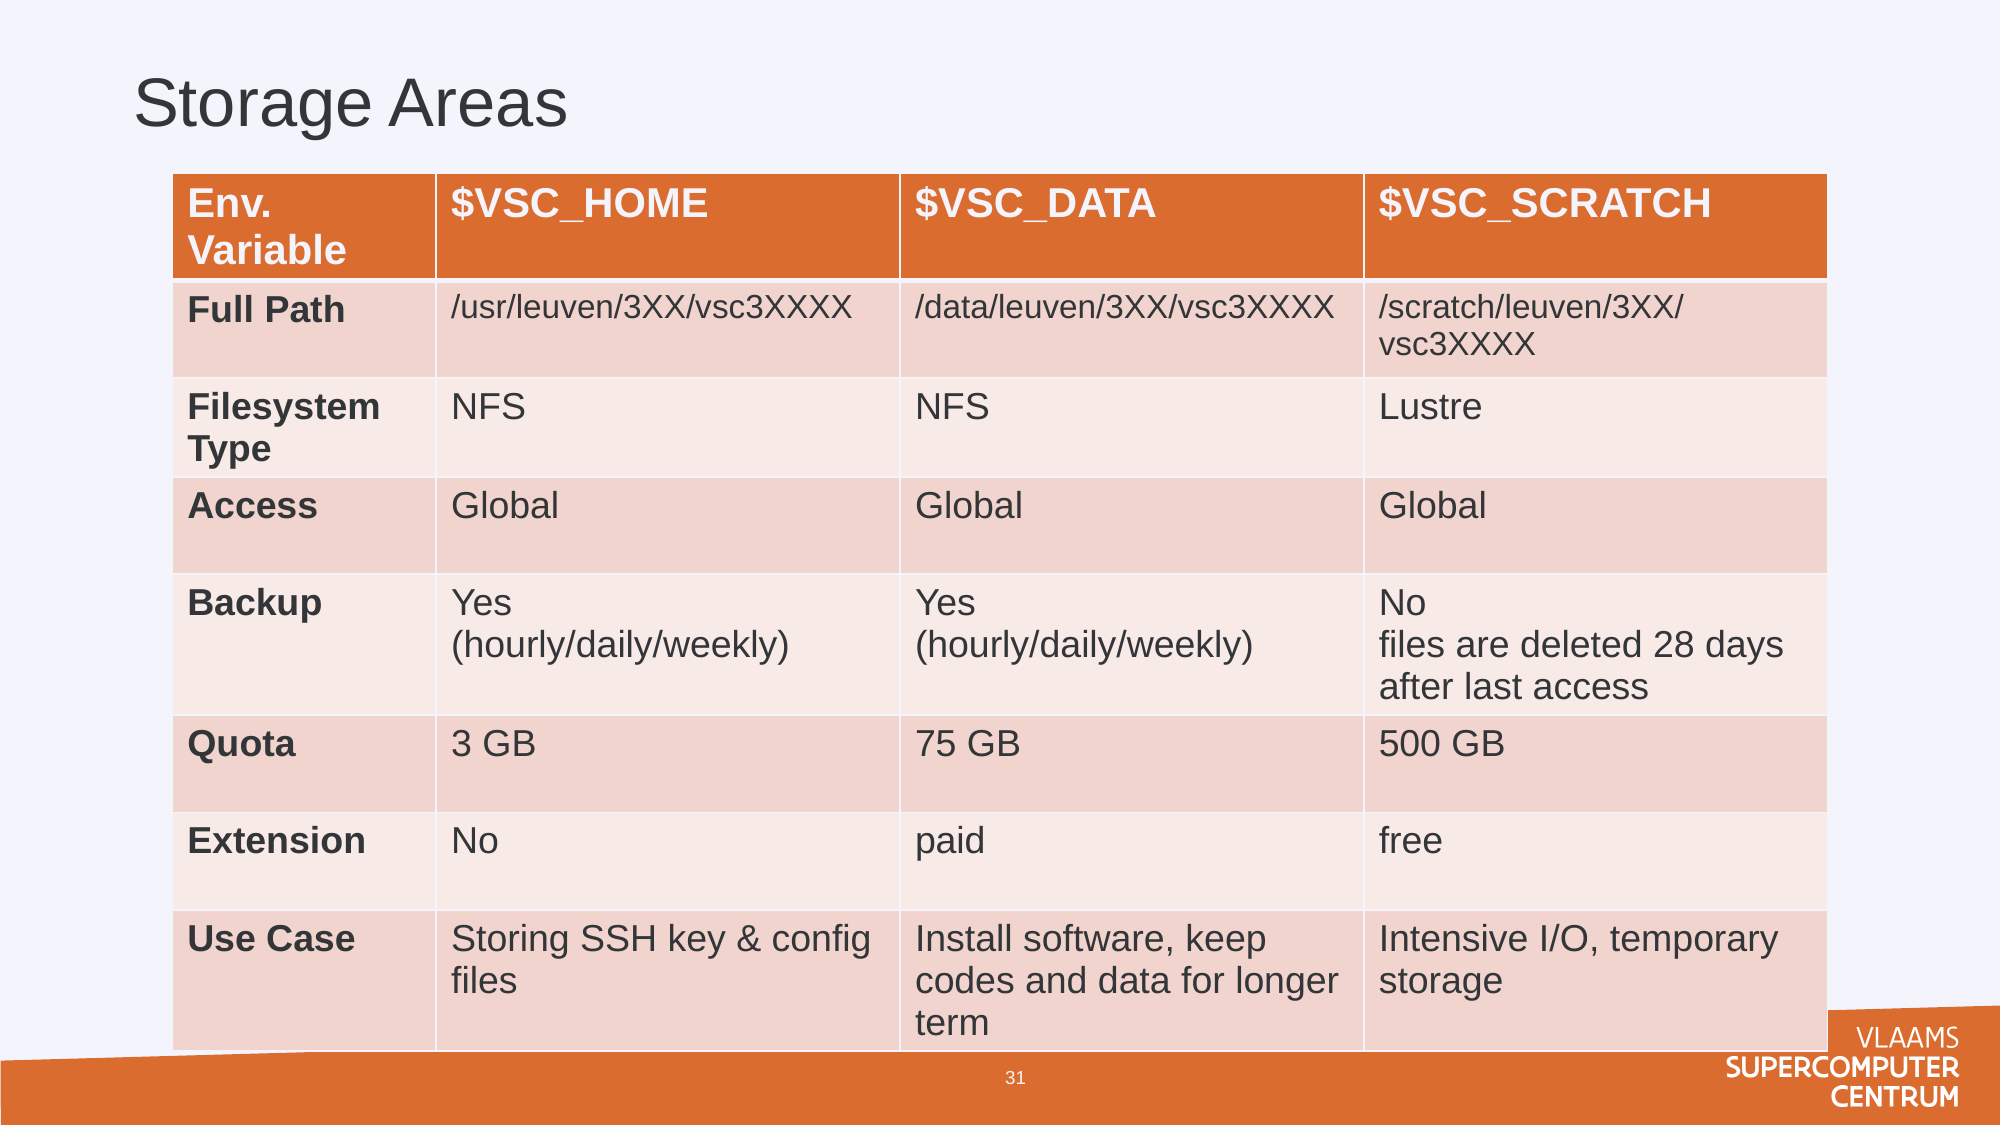

# Storage Areas
| Env. Variable | $VSC\_HOME | $VSC\_DATA | $VSC\_SCRATCH |
| --- | --- | --- | --- |
| Full Path | /usr/leuven/3XX/vsc3XXXX | /data/leuven/3XX/vsc3XXXX | /scratch/leuven/3XX/vsc3XXXX |
| Filesystem Type | NFS | NFS | Lustre |
| Access | Global | Global | Global |
| Backup | Yes (hourly/daily/weekly) | Yes (hourly/daily/weekly) | No files are deleted 28 days after last access |
| Quota | 3 GB | 75 GB | 500 GB |
| Extension | No | paid | free |
| Use Case | Storing SSH key & config files | Install software, keep codes and data for longer term | Intensive I/O, temporary storage |
31